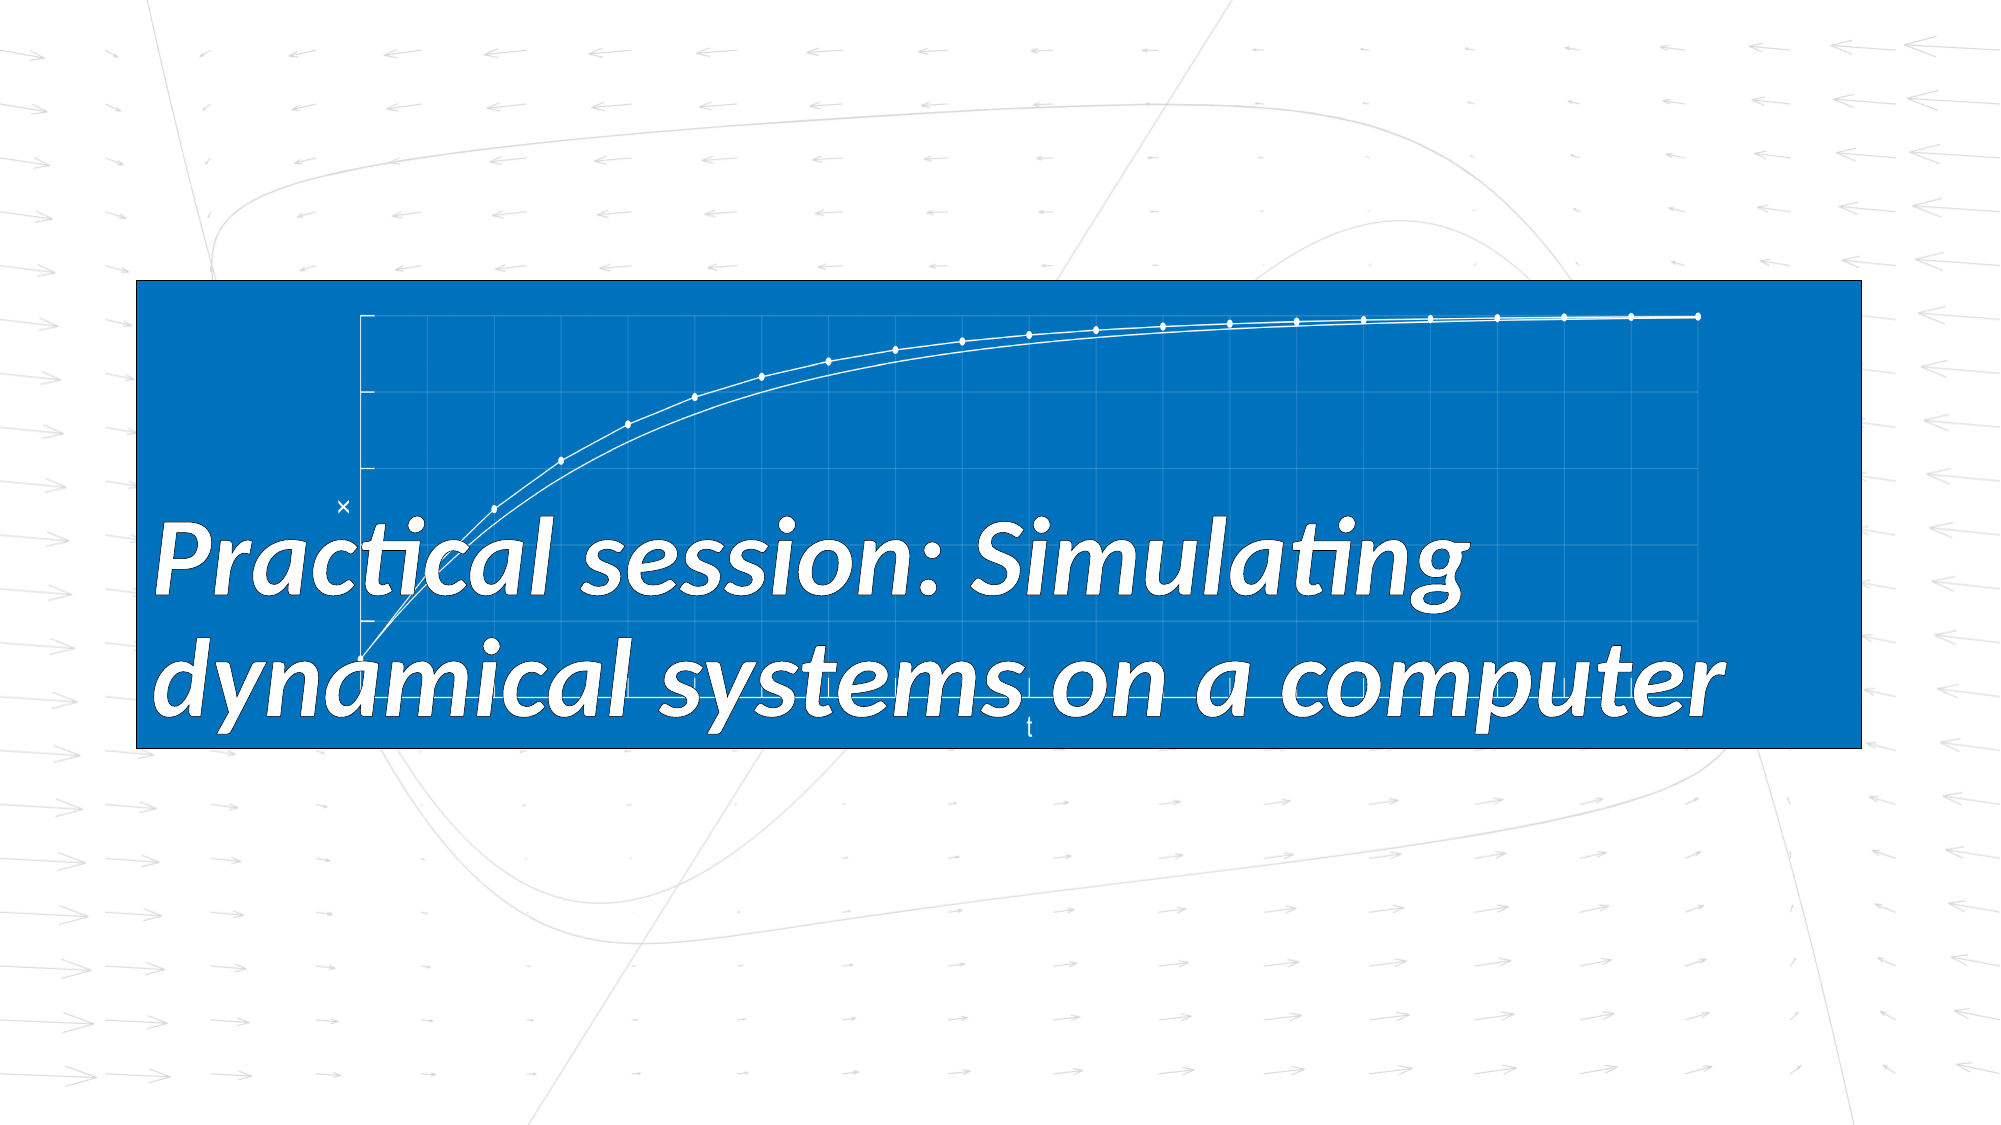

# Practical session: Simulating dynamical systems on a computer